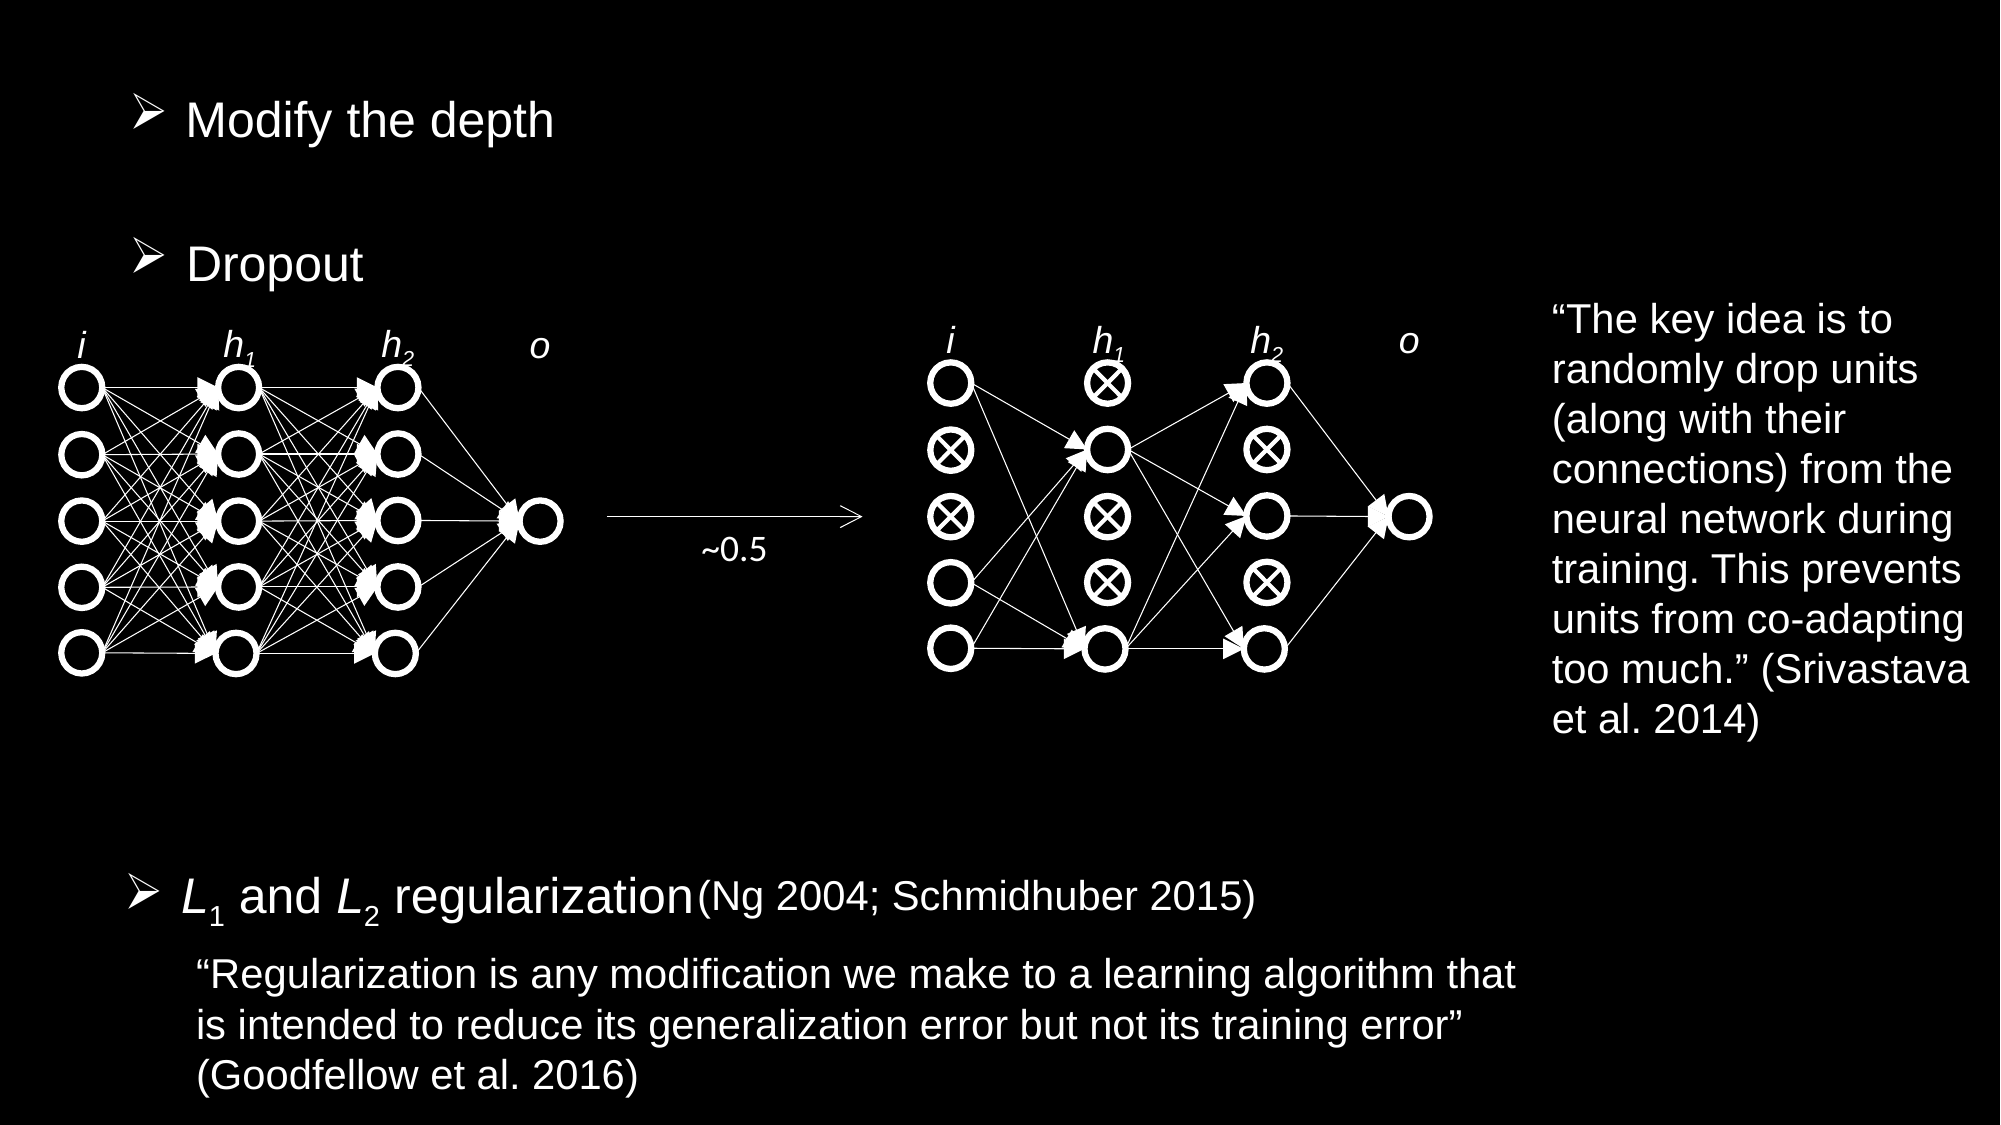

Modify the depth
Dropout
“The key idea is to randomly drop units (along with their connections) from the neural network during training. This prevents units from co-adapting too much.” (Srivastava et al. 2014)
h2
h1
i
o

h2
h1
i
o

~0.5
L1 and L2 regularization
(Ng 2004; Schmidhuber 2015)
“Regularization is any modification we make to a learning algorithm that is intended to reduce its generalization error but not its training error” (Goodfellow et al. 2016)